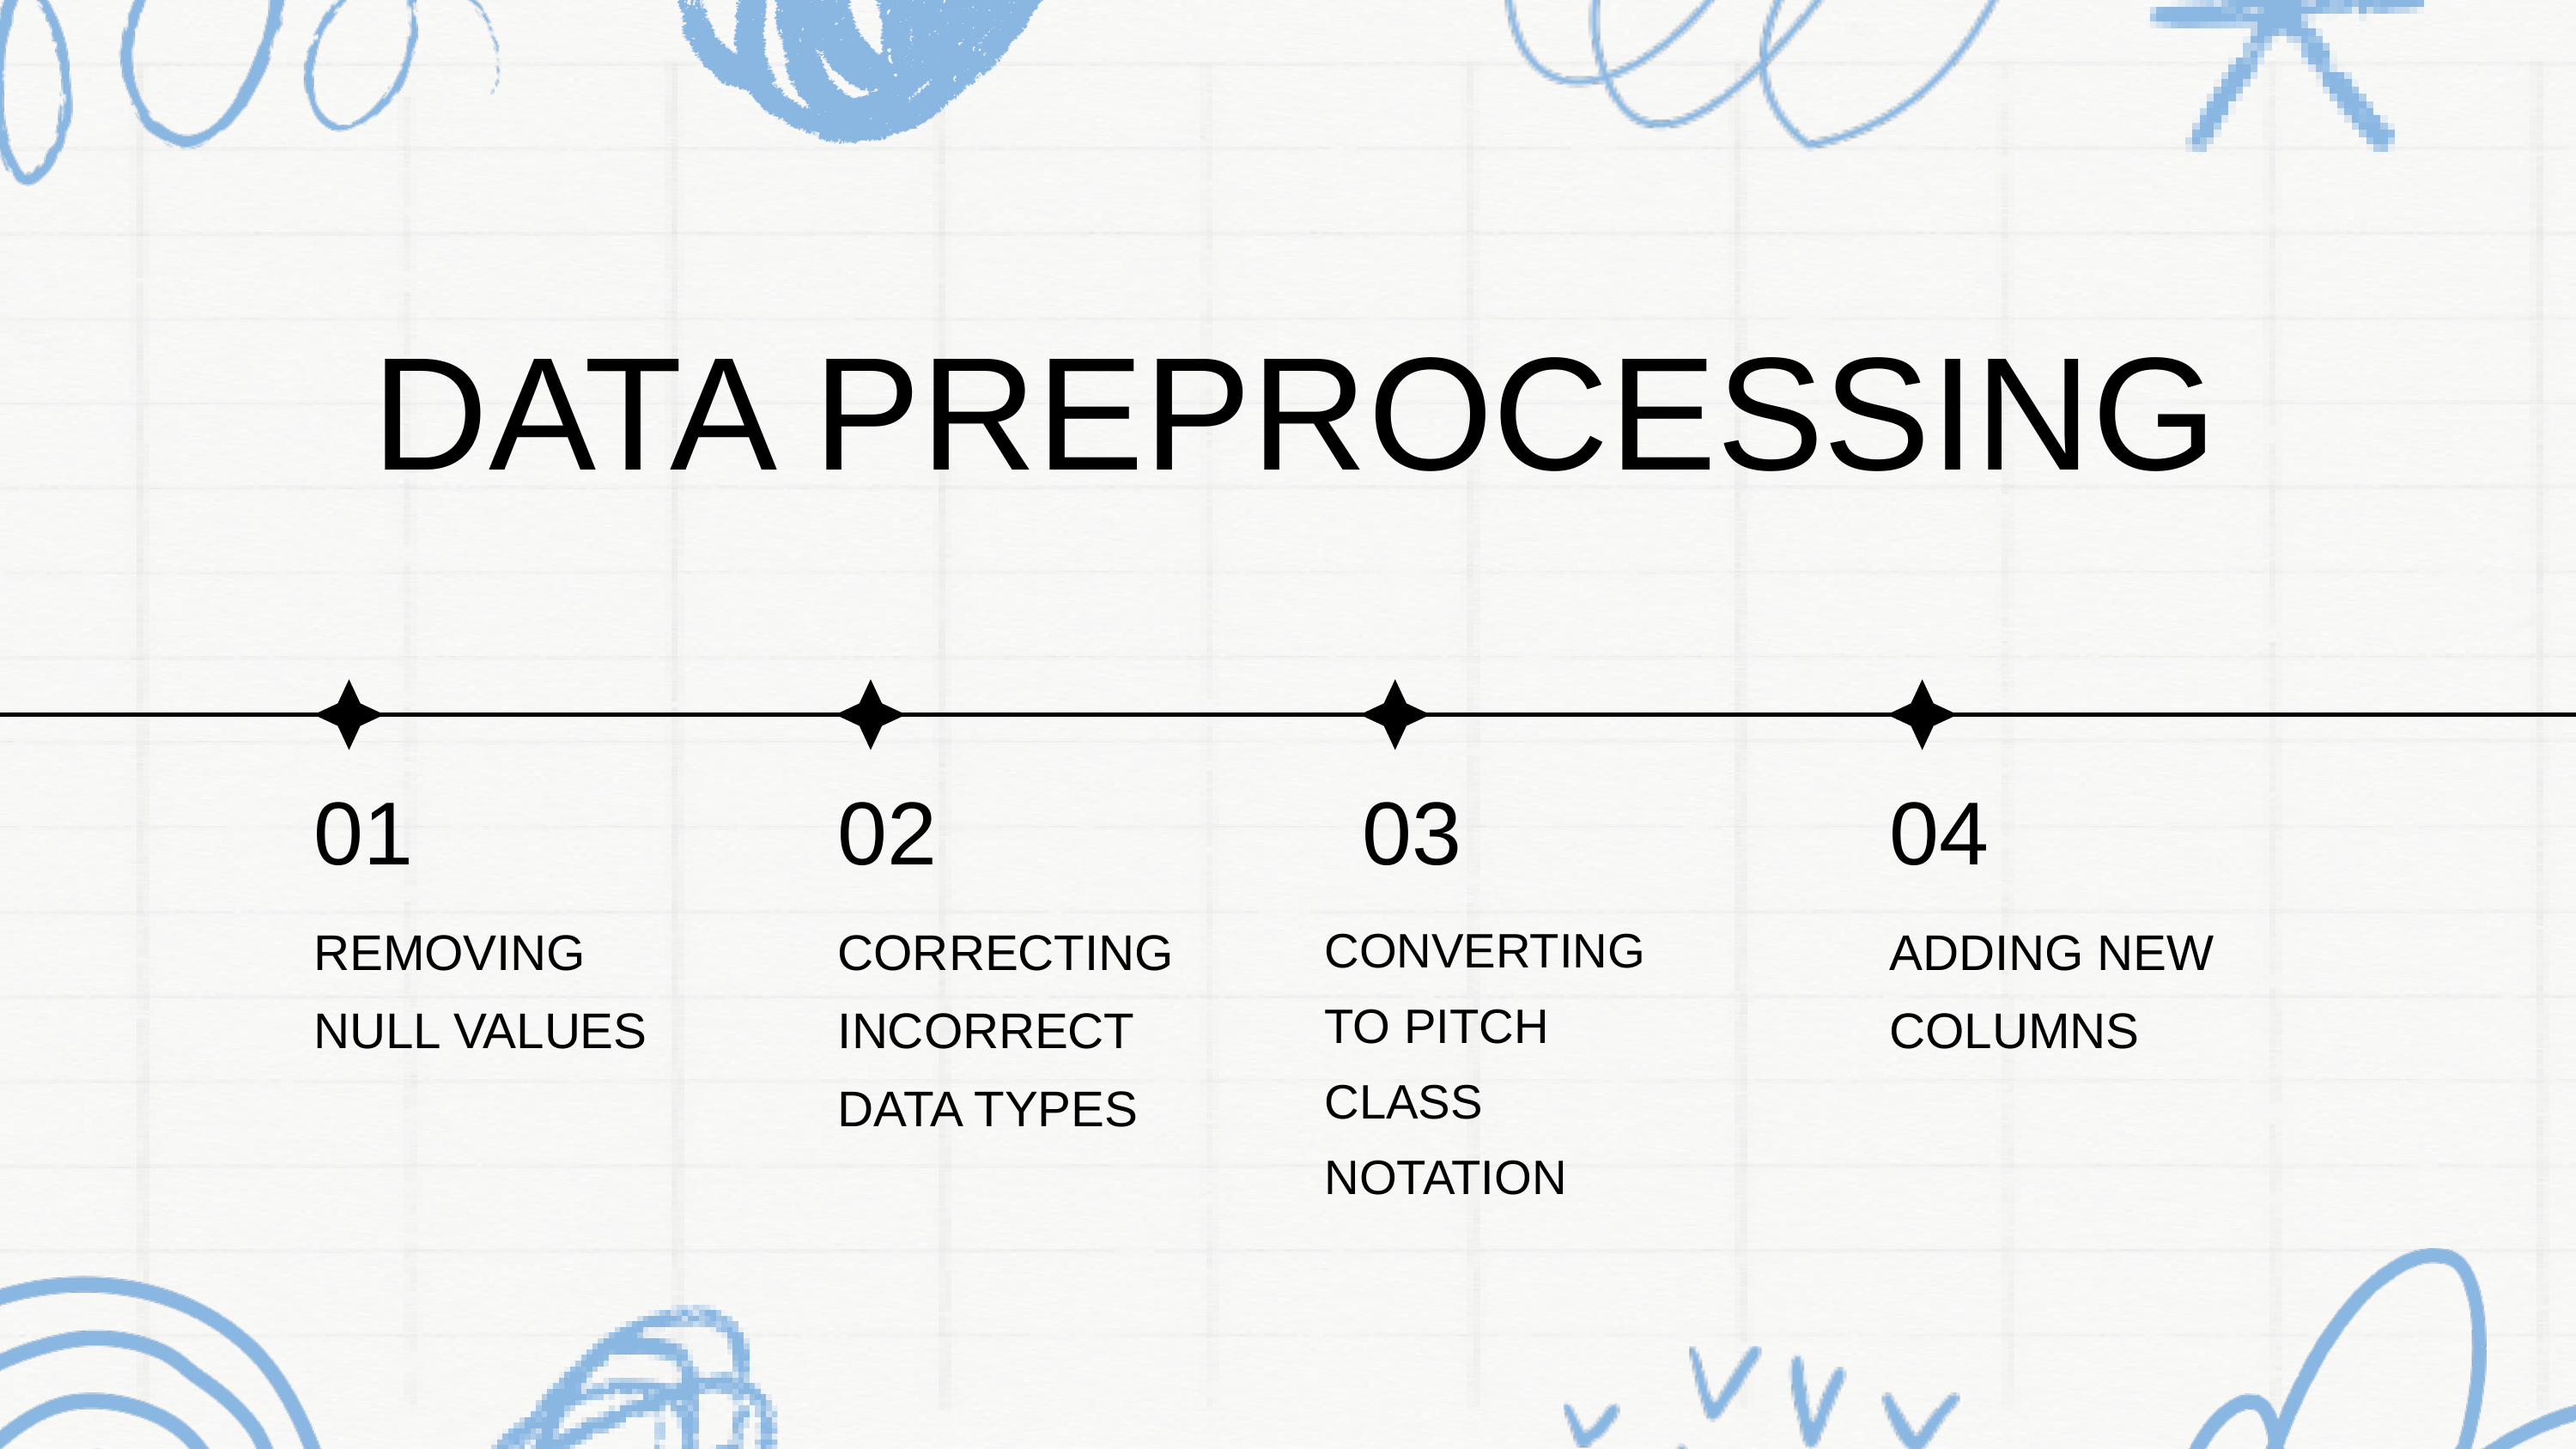

DATA PREPROCESSING

01
02
03
04
REMOVING NULL VALUES
CORRECTING INCORRECT DATA TYPES
CONVERTING TO PITCH CLASS NOTATION
ADDING NEW COLUMNS